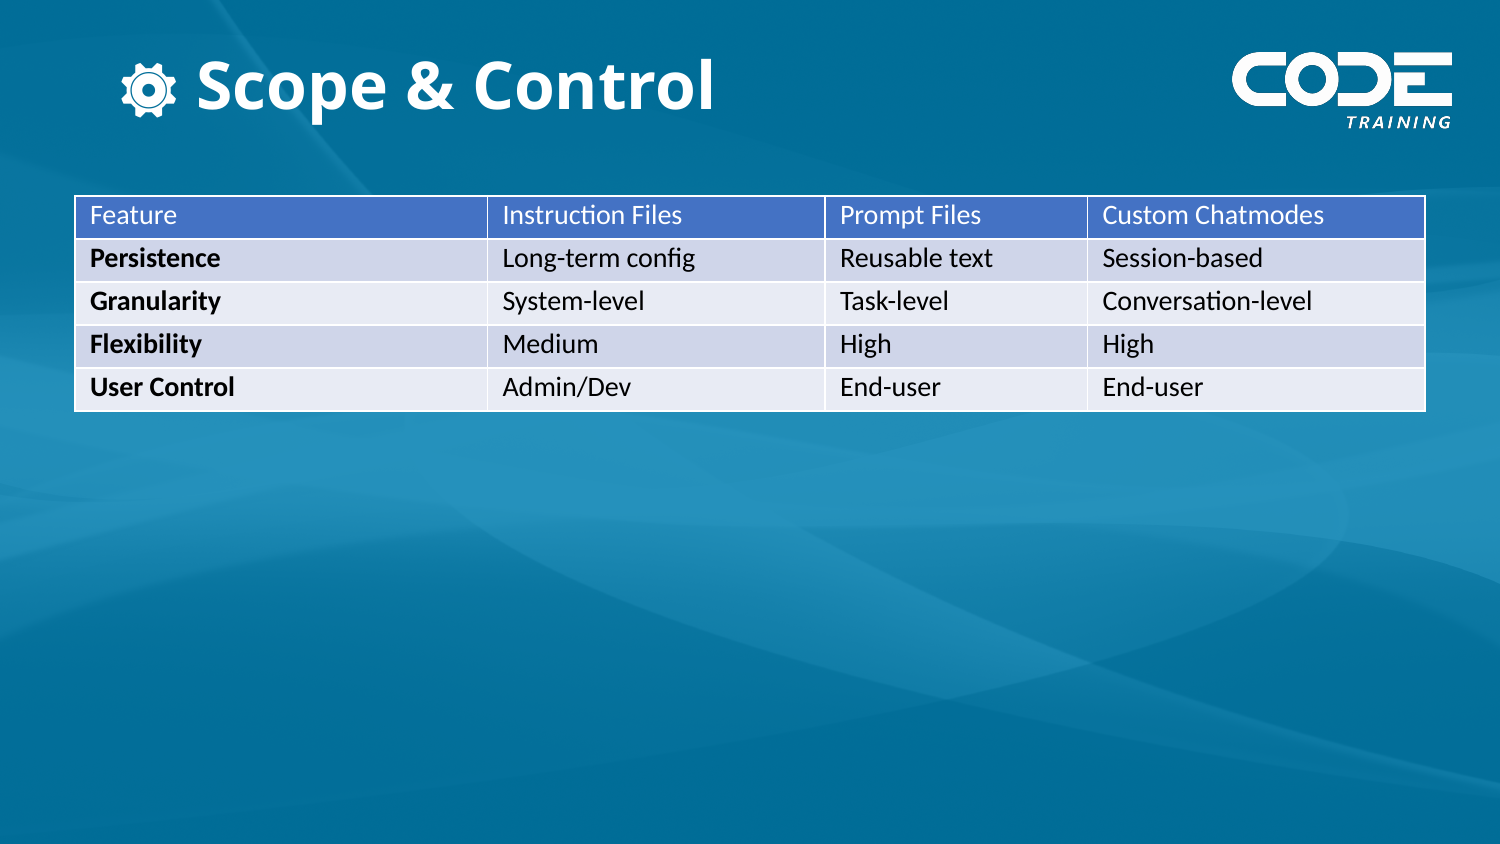

# ⚙️ Scope & Control
| Feature | Instruction Files | Prompt Files | Custom Chatmodes |
| --- | --- | --- | --- |
| Persistence | Long-term config | Reusable text | Session-based |
| Granularity | System-level | Task-level | Conversation-level |
| Flexibility | Medium | High | High |
| User Control | Admin/Dev | End-user | End-user |